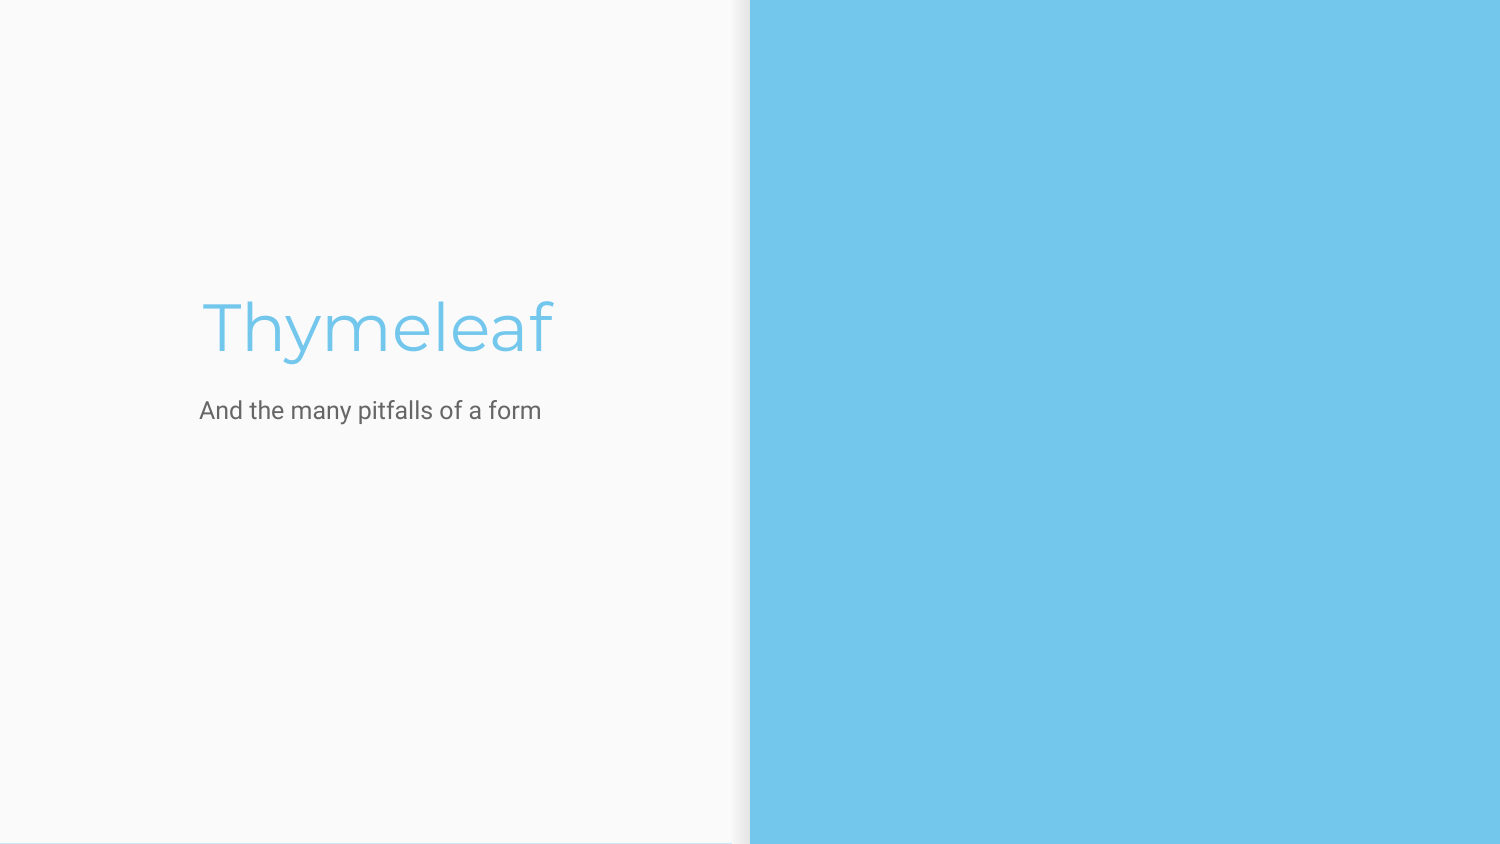

# Thymeleaf
And the many pitfalls of a form